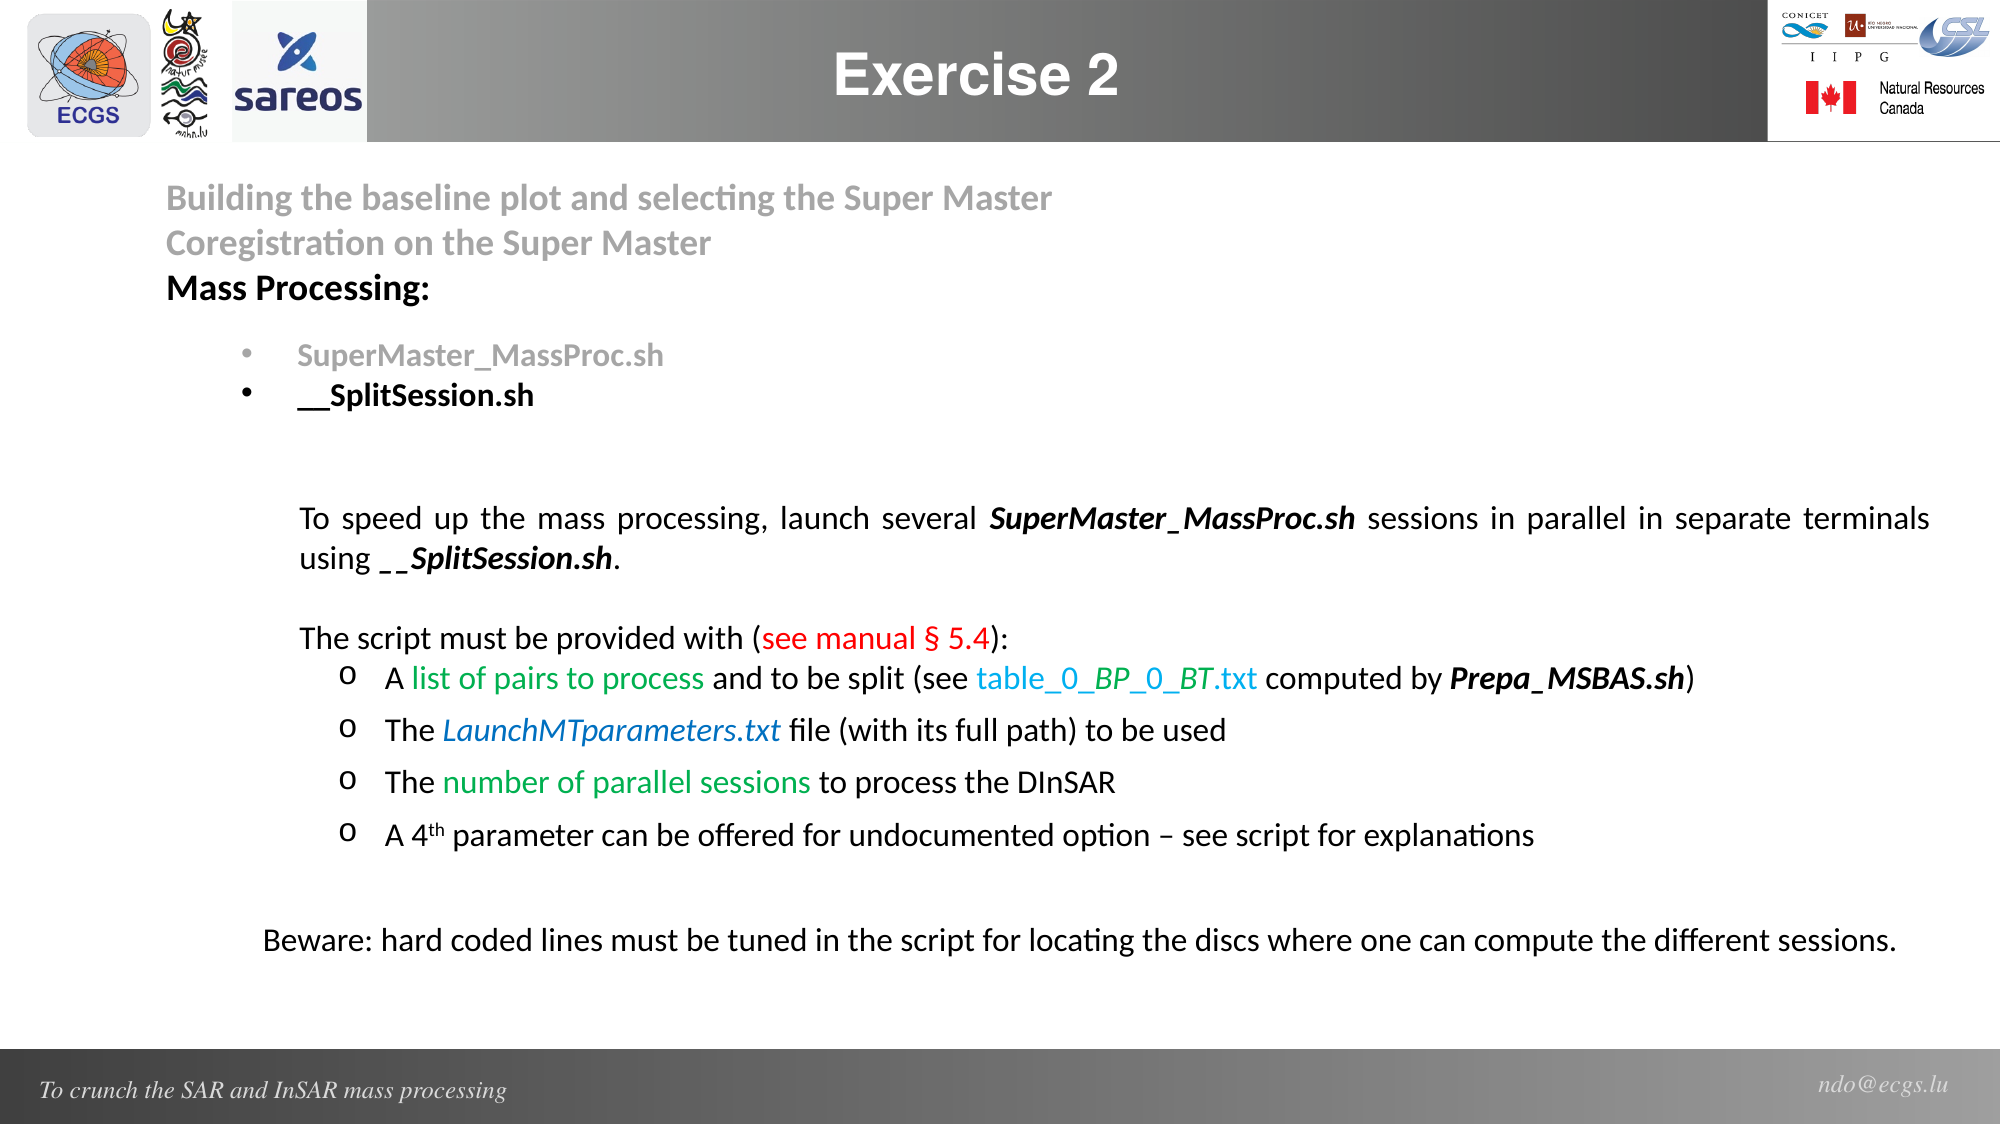

Exercise 2
Building the baseline plot and selecting the Super Master
Coregistration on the Super Master
Mass Processing:

SuperMaster_MassProc.sh
__SplitSession.sh
To speed up the mass processing, launch several SuperMaster_MassProc.sh sessions in parallel in separate terminals using __SplitSession.sh.

The script must be provided with (see manual § 5.4):
A list of pairs to process and to be split (see table_0_BP_0_BT.txt computed by Prepa_MSBAS.sh)
The LaunchMTparameters.txt file (with its full path) to be used
The number of parallel sessions to process the DInSAR
A 4th parameter can be offered for undocumented option – see script for explanations

Beware: hard coded lines must be tuned in the script for locating the discs where one can compute the different sessions.